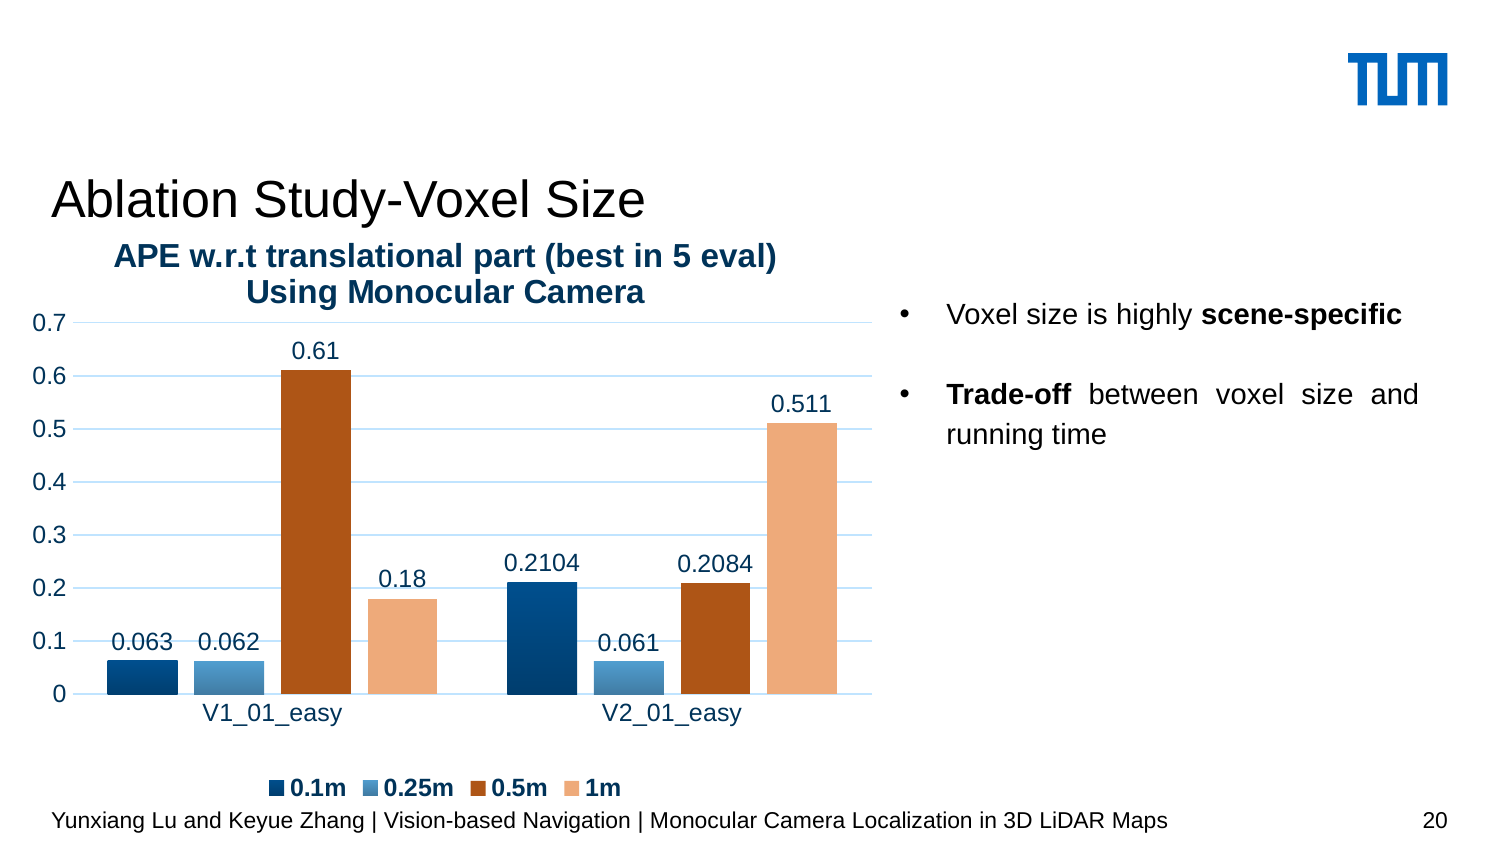

# Ablation Study-Voxel Size

### Chart: APE w.r.t translational part (best in 5 eval)
Using Monocular Camera

| Category | 0.1m | 0.25m | 0.5m | 1m |
|---|---|---|---|---|
| V1_01_easy | 0.063 | 0.062 | 0.61 | 0.18 |
| V2_01_easy | 0.2104 | 0.061 | 0.2084 | 0.511 |
Voxel size is highly scene-specific

Trade-off between voxel size and running time
20
Yunxiang Lu and Keyue Zhang | Vision-based Navigation | Monocular Camera Localization in 3D LiDAR Maps